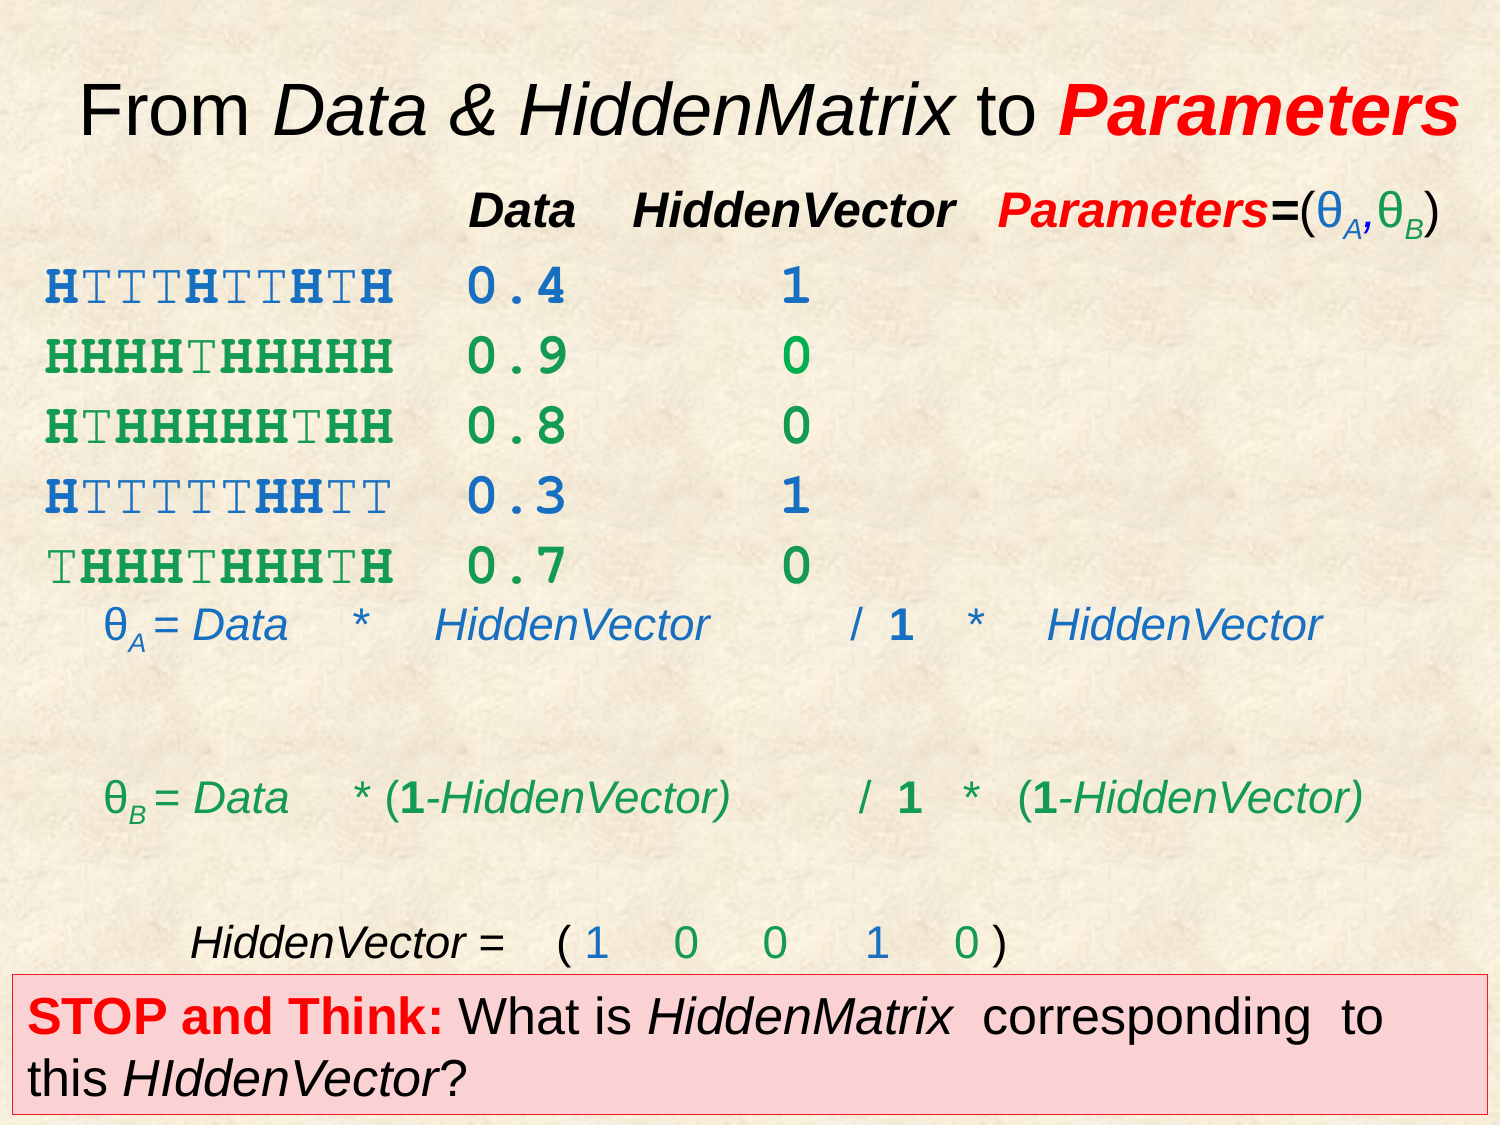

# From Data & HiddenMatrix to Parameters
                                Data    HiddenVector   Parameters=(θA,θB)
HTTTHTTHTH  0.4      1
HHHHTHHHHH  0.9      0
HTHHHHHTHH  0.8      0
HTTTTTHHTT  0.3      1
THHHTHHHTH  0.7      0
    θA = Data     *     HiddenVector           /  1    *     HiddenVector

    θB = Data     * (1-HiddenVector)          /  1   *   (1-HiddenVector)
HiddenVector =    ( 1     0     0      1     0 )

STOP and Think: What is HiddenMatrix  corresponding  to this HIddenVector?
Bioinformatics Algorithms: An Active Learning Approach. Copyright 2018 Compeau and Pevzner.